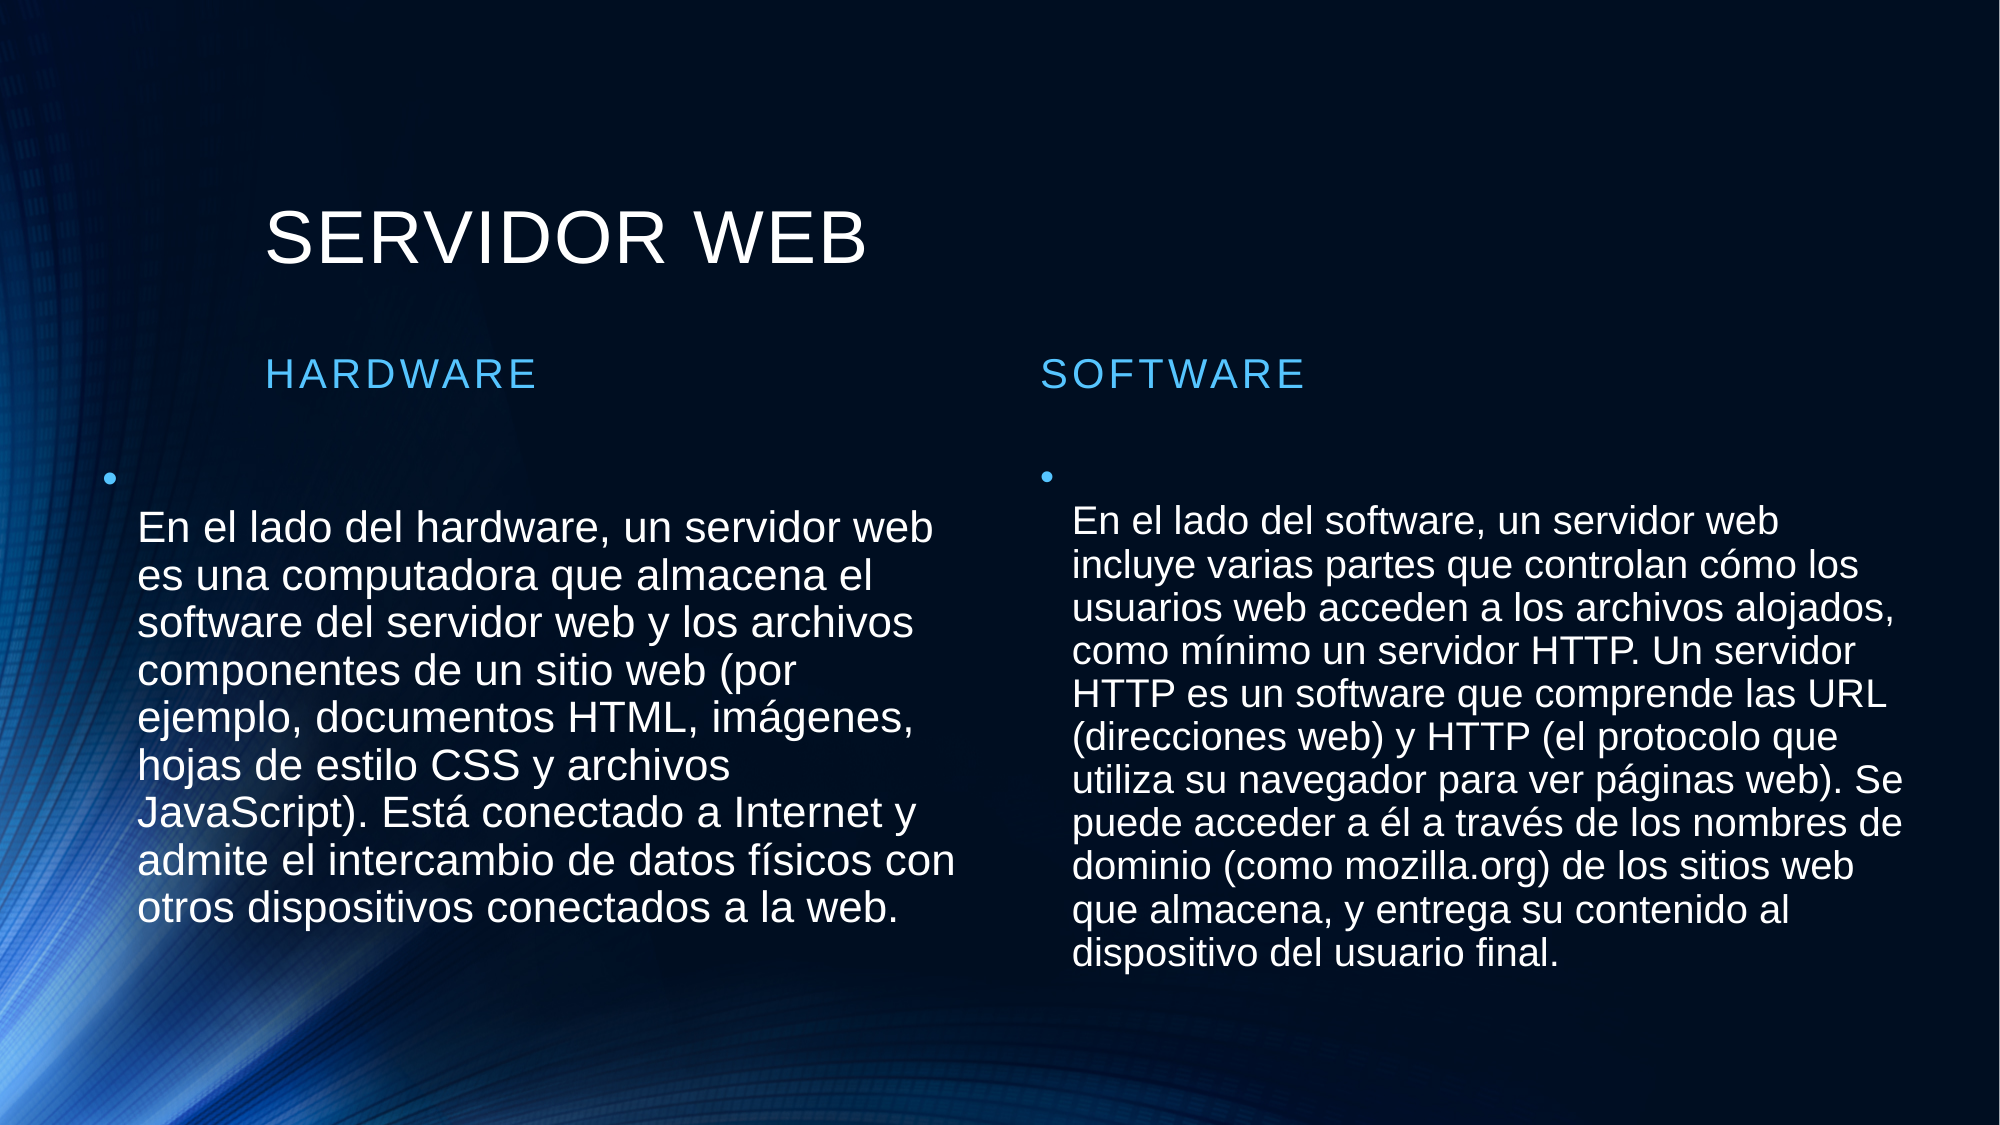

# SERVIDOR WEB
hardware
software
En el lado del hardware, un servidor web es una computadora que almacena el software del servidor web y los archivos componentes de un sitio web (por ejemplo, documentos HTML, imágenes, hojas de estilo CSS y archivos JavaScript). Está conectado a Internet y admite el intercambio de datos físicos con otros dispositivos conectados a la web.
En el lado del software, un servidor web incluye varias partes que controlan cómo los usuarios web acceden a los archivos alojados, como mínimo un servidor HTTP. Un servidor HTTP es un software que comprende las URL (direcciones web) y HTTP (el protocolo que utiliza su navegador para ver páginas web). Se puede acceder a él a través de los nombres de dominio (como mozilla.org) de los sitios web que almacena, y entrega su contenido al dispositivo del usuario final.